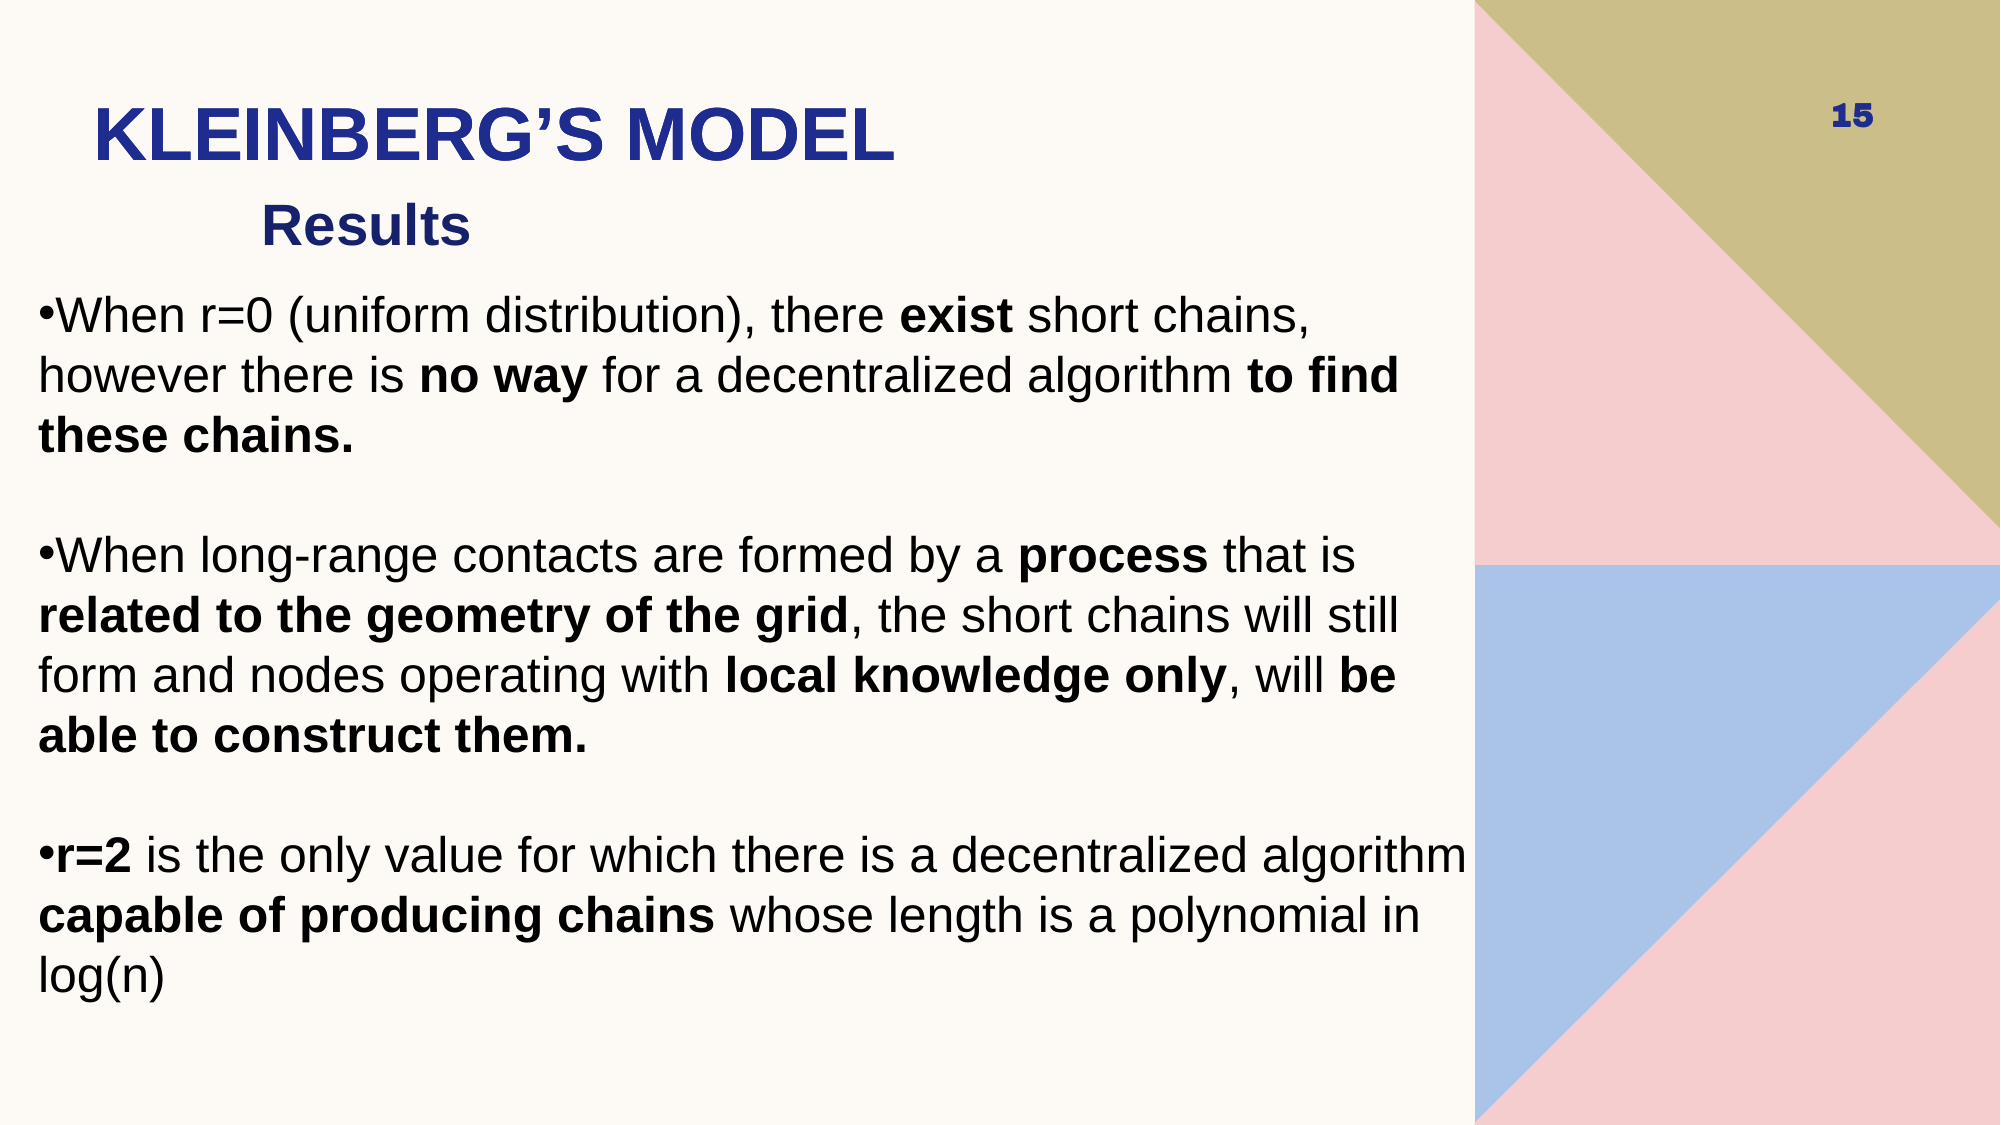

# kLEINBERG’s model
kLEINBERG’s model
15
15
Results
When r=0 (uniform distribution), there exist short chains, however there is no way for a decentralized algorithm to find these chains.

When long-range contacts are formed by a process that is related to the geometry of the grid, the short chains will still form and nodes operating with local knowledge only, will be able to construct them.

r=2 is the only value for which there is a decentralized algorithm capable of producing chains whose length is a polynomial in log(n)